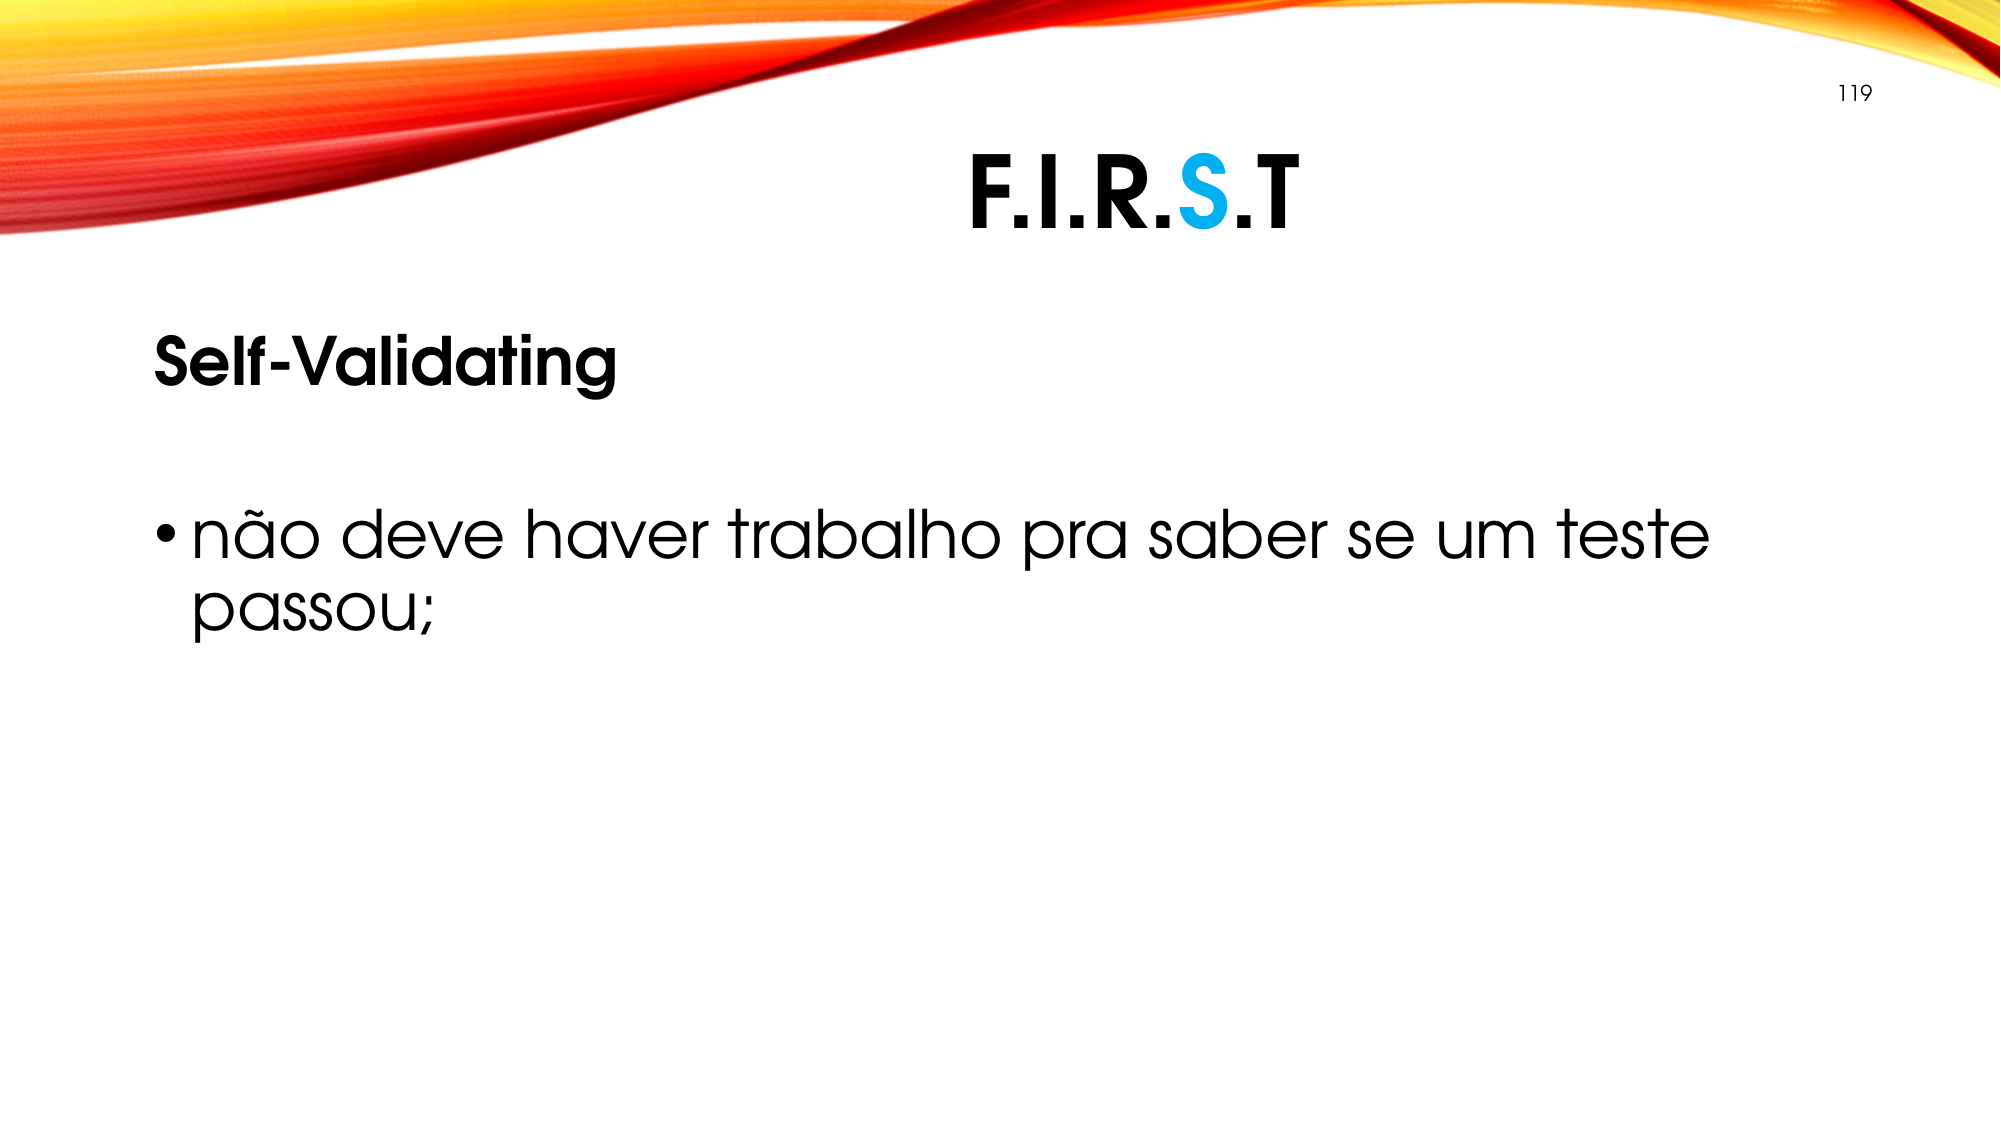

119
# F.I.R.S.T
Self-Validating
não deve haver trabalho pra saber se um teste passou;